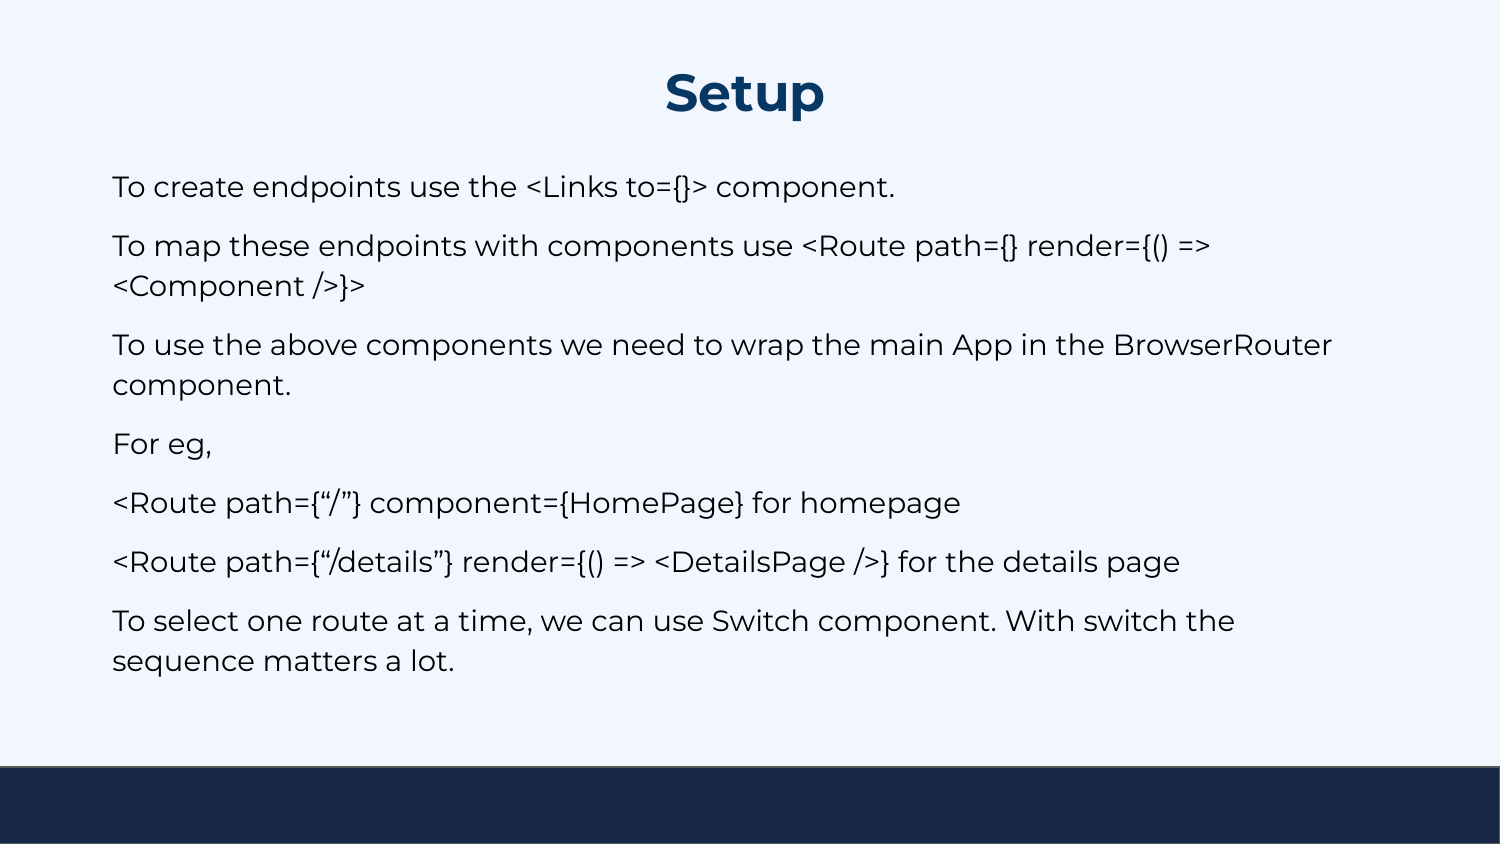

# Setup
To create endpoints use the <Links to={}> component.
To map these endpoints with components use <Route path={} render={() => <Component />}>
To use the above components we need to wrap the main App in the BrowserRouter component.
For eg,
<Route path={“/”} component={HomePage} for homepage
<Route path={“/details”} render={() => <DetailsPage />} for the details page
To select one route at a time, we can use Switch component. With switch the sequence matters a lot.